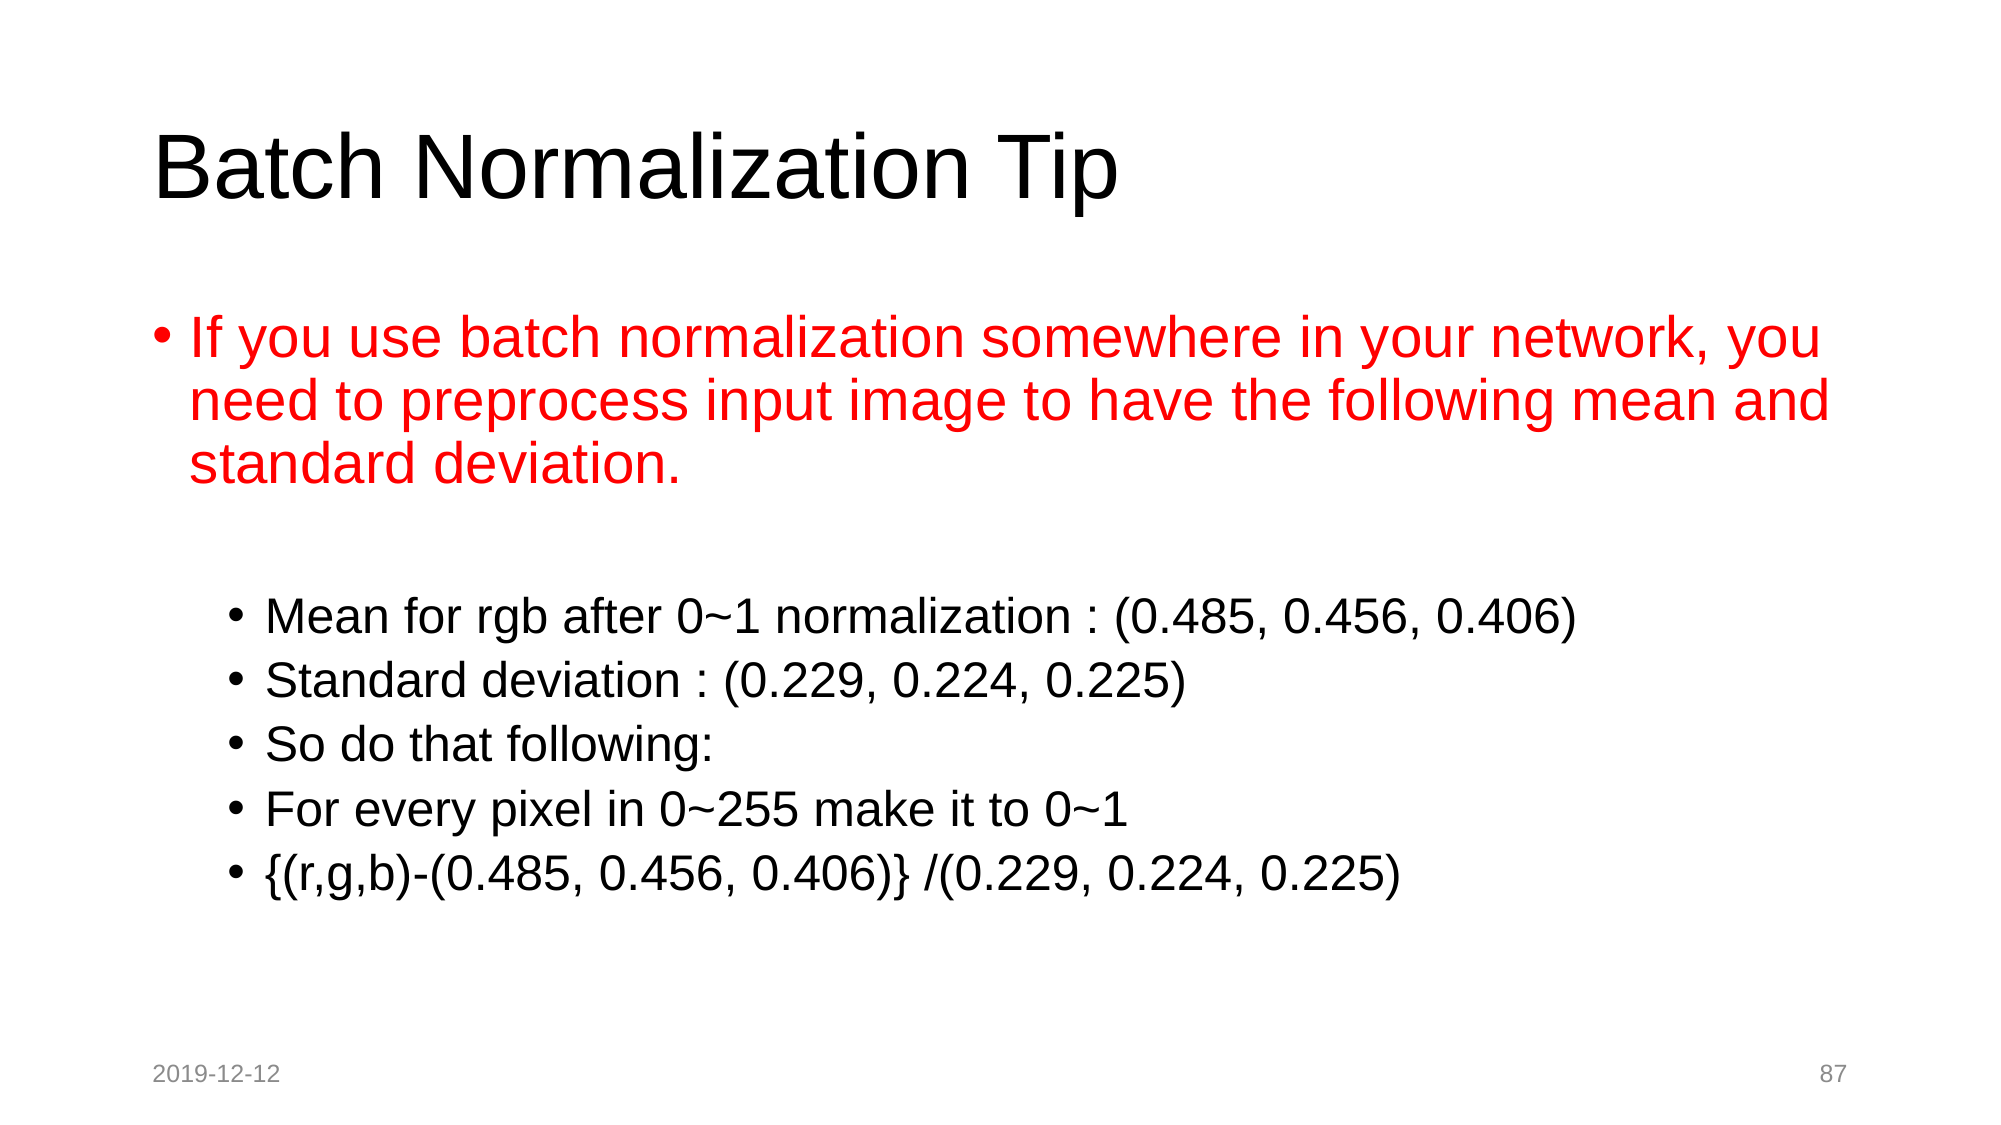

# Batch Normalization Tip
If you use batch normalization somewhere in your network, you need to preprocess input image to have the following mean and standard deviation.

Mean for rgb after 0~1 normalization : (0.485, 0.456, 0.406)
Standard deviation : (0.229, 0.224, 0.225)
So do that following:
For every pixel in 0~255 make it to 0~1
{(r,g,b)-(0.485, 0.456, 0.406)} /(0.229, 0.224, 0.225)

2019-12-12
87